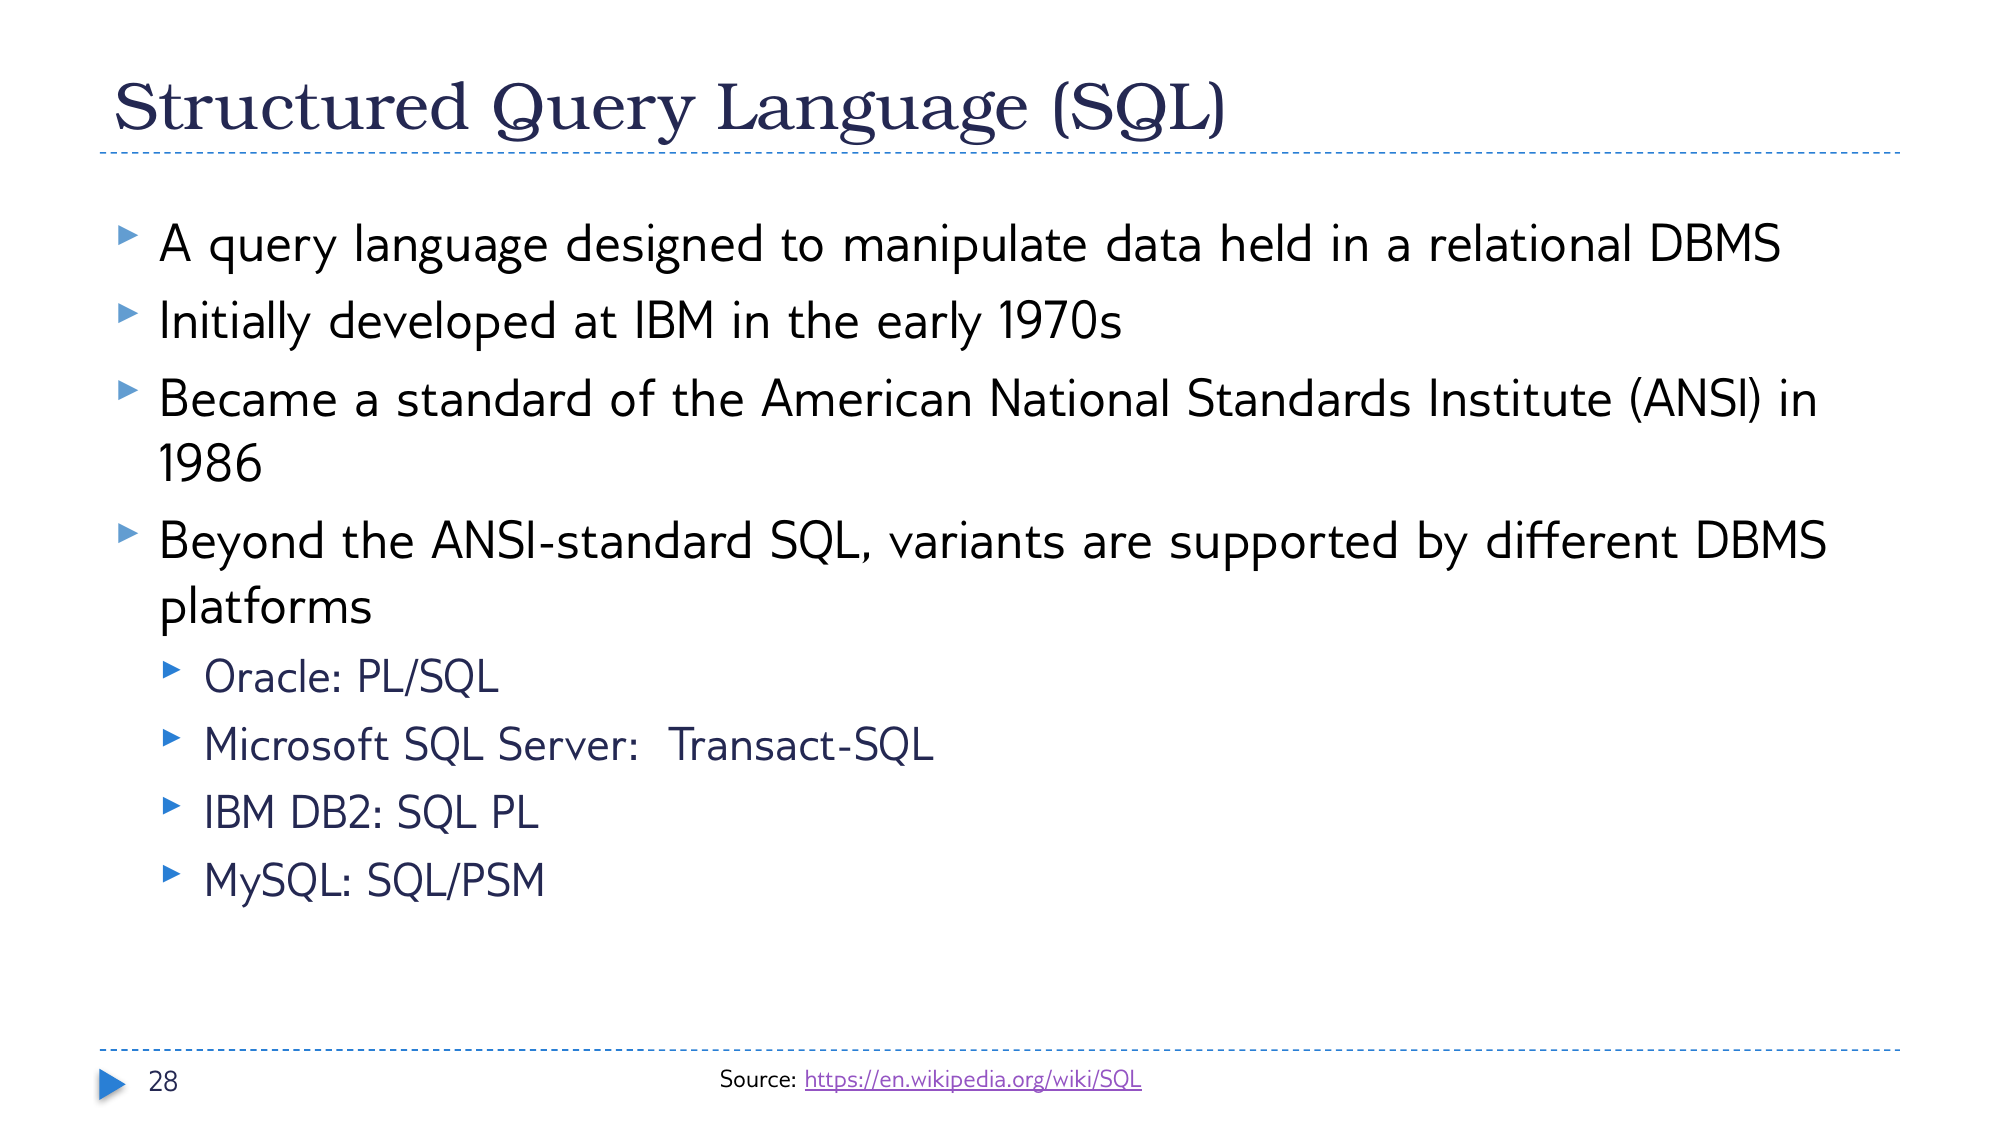

# Structured Query Language (SQL)
A query language designed to manipulate data held in a relational DBMS
Initially developed at IBM in the early 1970s
Became a standard of the American National Standards Institute (ANSI) in 1986
Beyond the ANSI-standard SQL, variants are supported by different DBMS platforms
Oracle: PL/SQL
Microsoft SQL Server:  Transact-SQL
IBM DB2: SQL PL
MySQL: SQL/PSM

28
Source: https://en.wikipedia.org/wiki/SQL